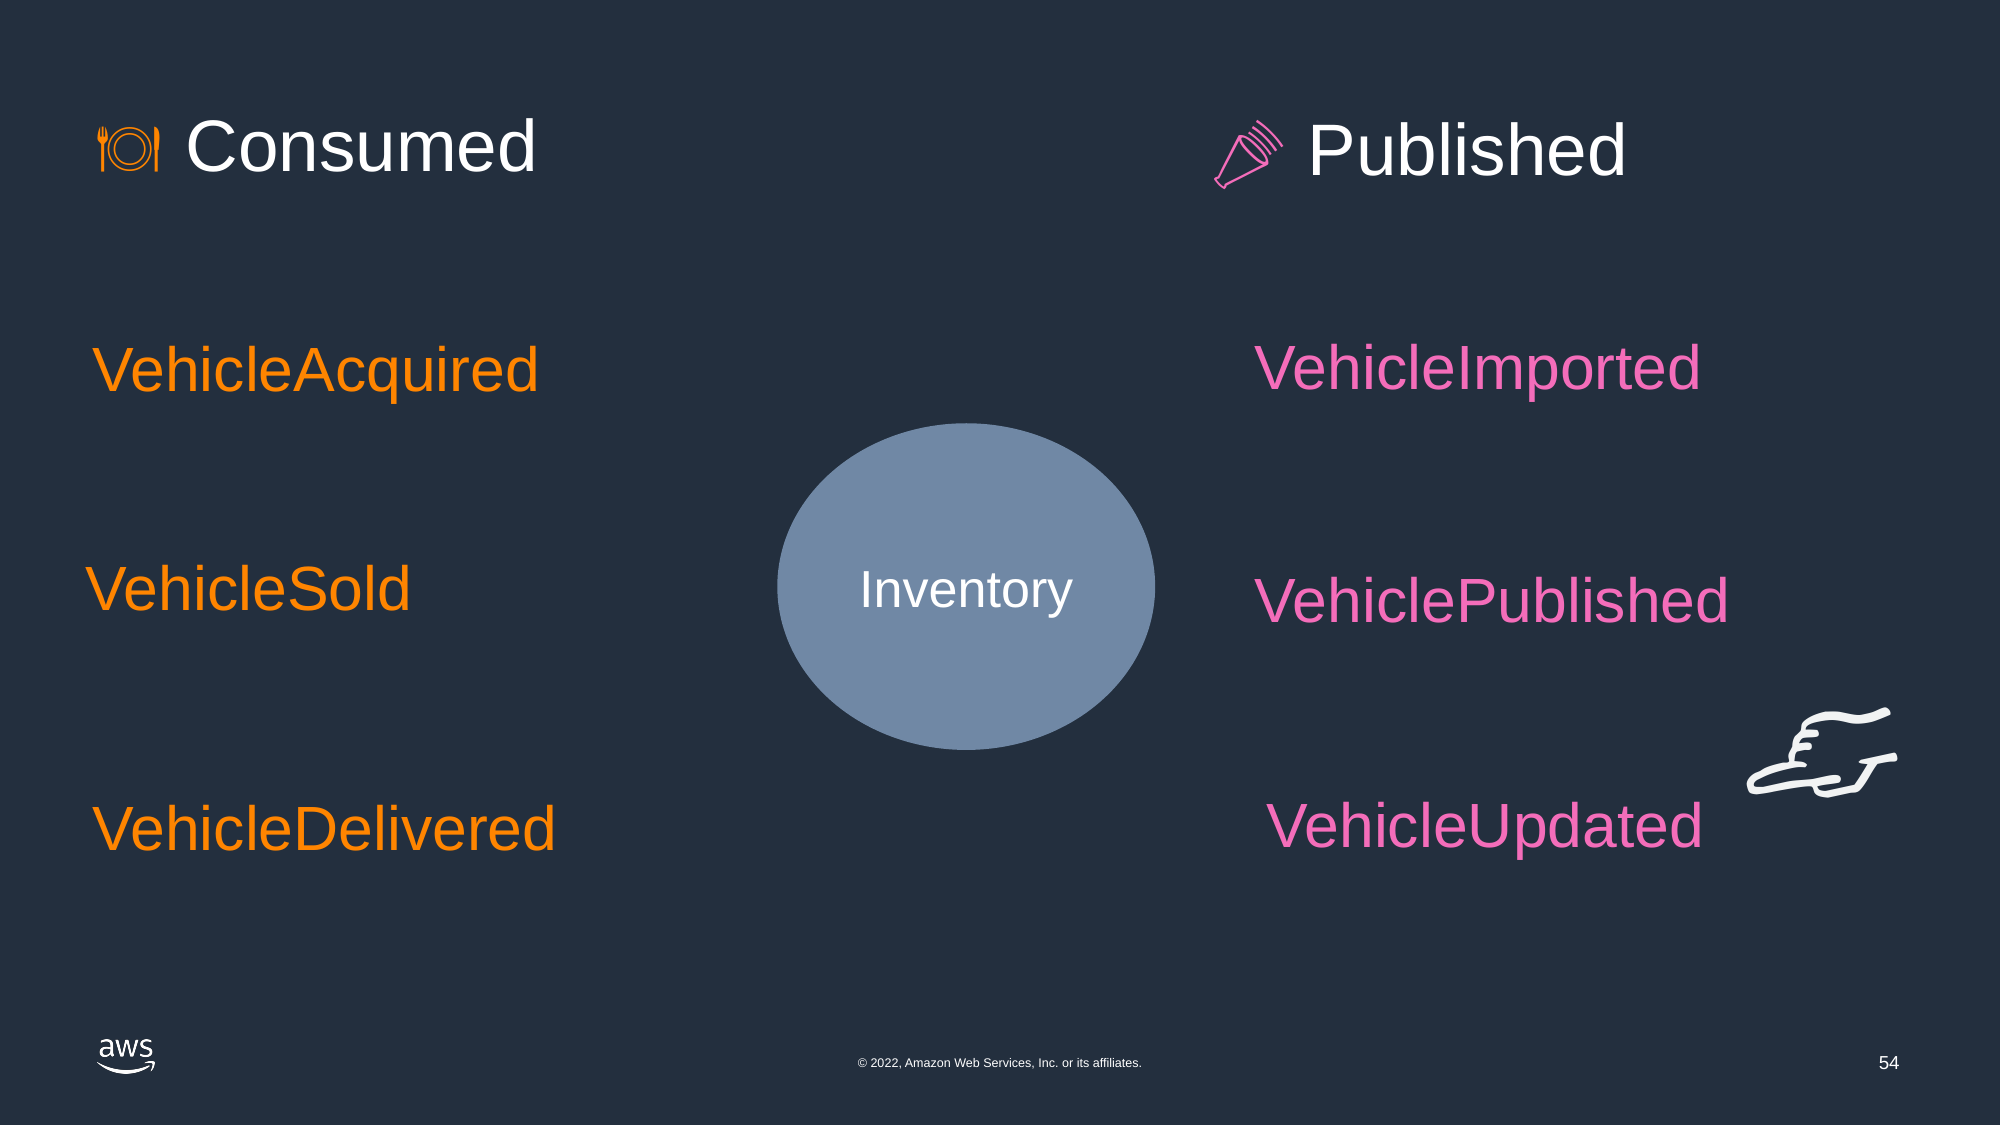

🍽 Consumed
📣 Published
VehicleImported
VehicleAcquired
Inventory
VehicleSold
VehiclePublished
👉
VehicleUpdated
VehicleDelivered
54